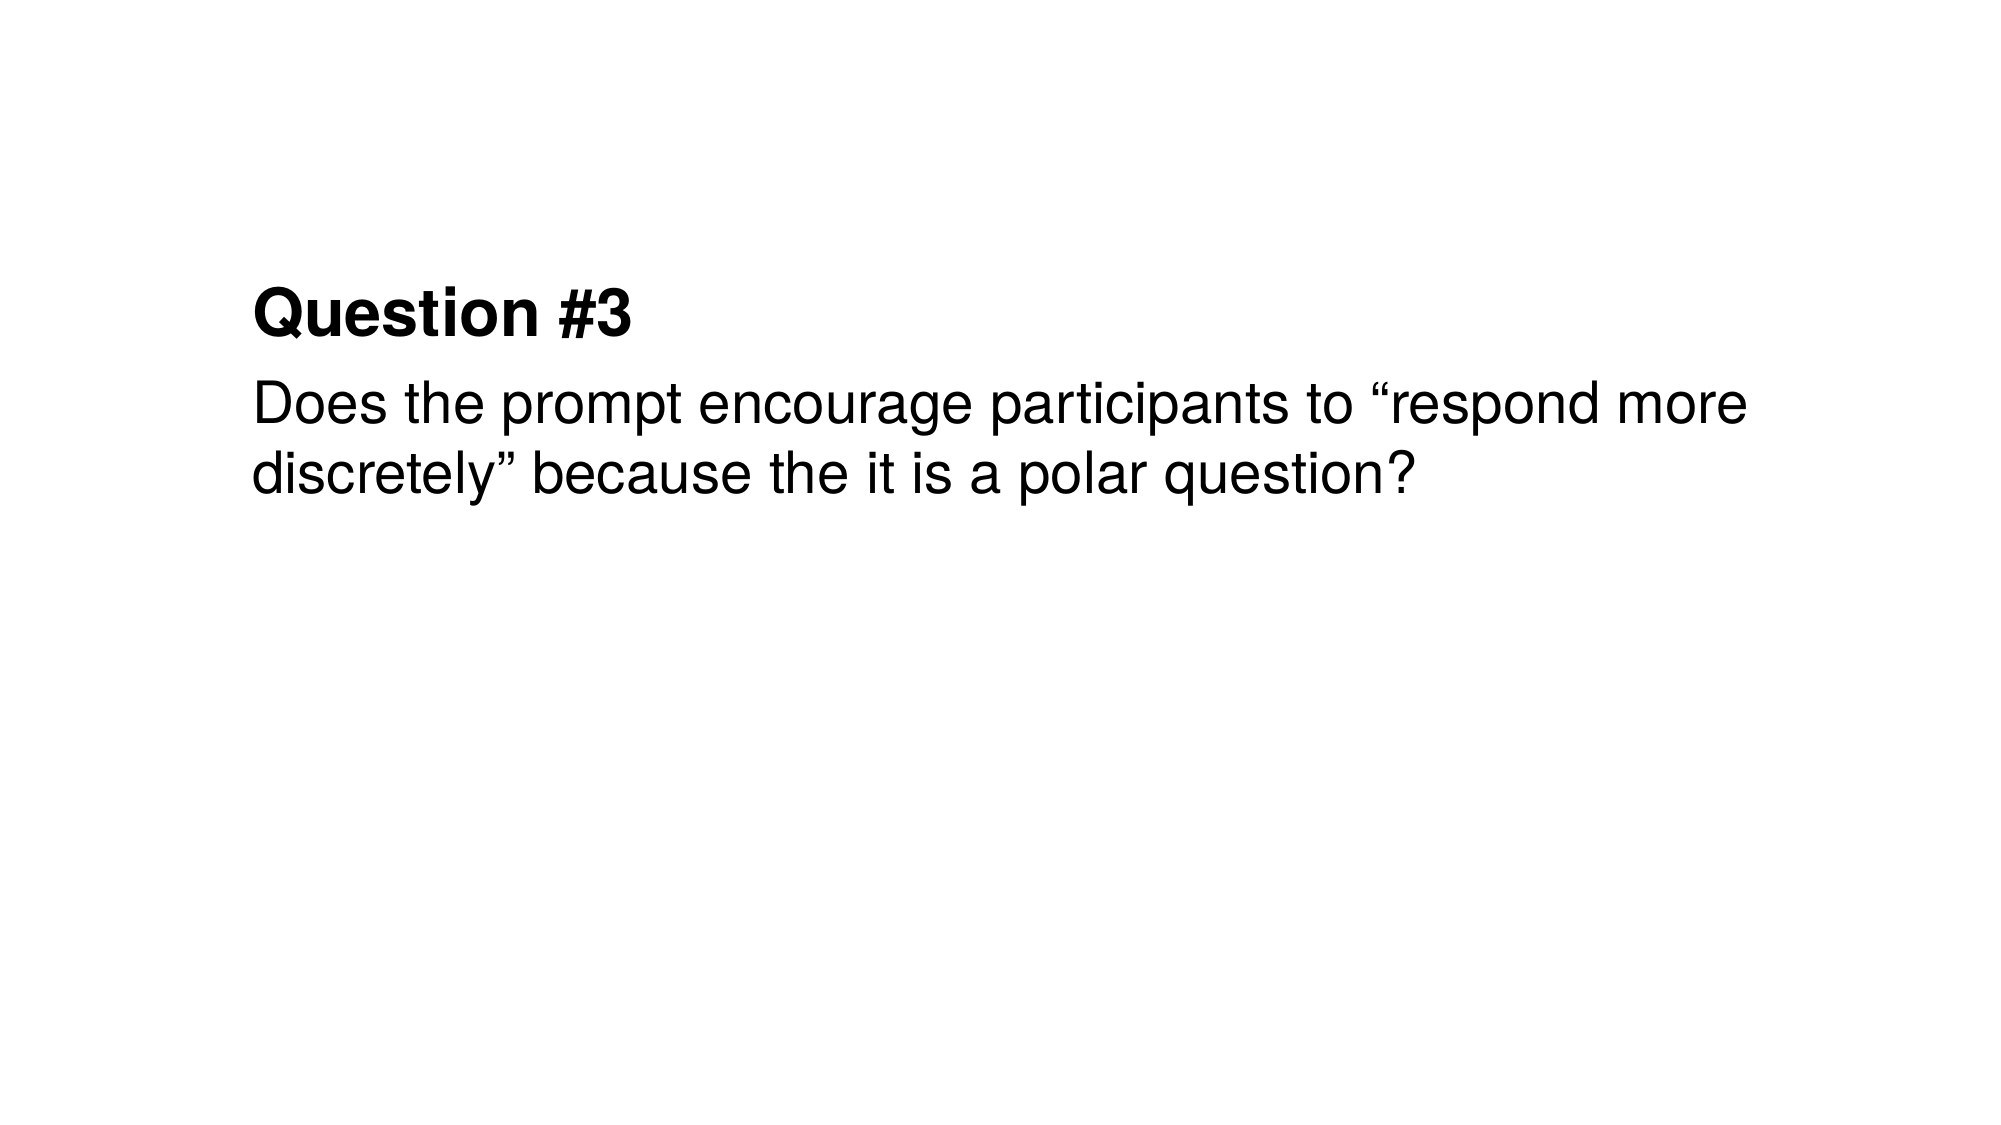

Question #3
Does the prompt encourage participants to “respond more discretely” because the it is a polar question?